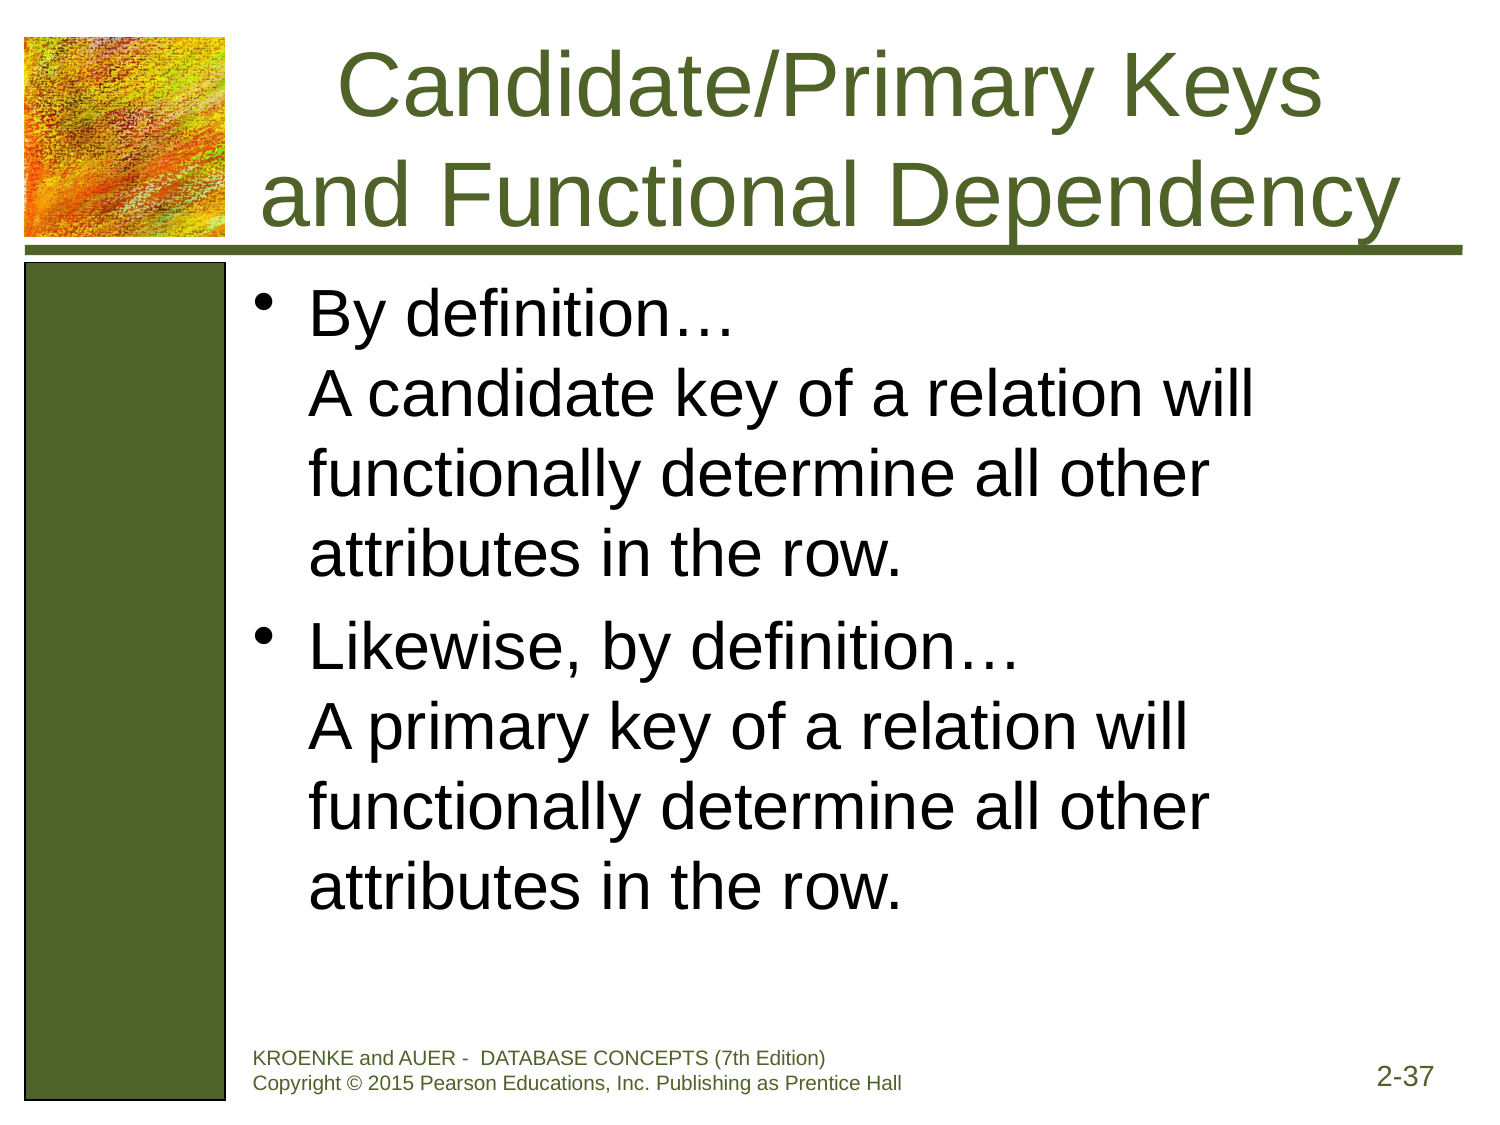

# Candidate/Primary Keys and Functional Dependency
By definition…
A candidate key of a relation will functionally determine all other attributes in the row.
Likewise, by definition…
A primary key of a relation will functionally determine all other attributes in the row.

KROENKE and AUER -  DATABASE CONCEPTS (7th Edition)                                    Copyright © 2015 Pearson Educations, Inc. Publishing as Prentice Hall
2-37